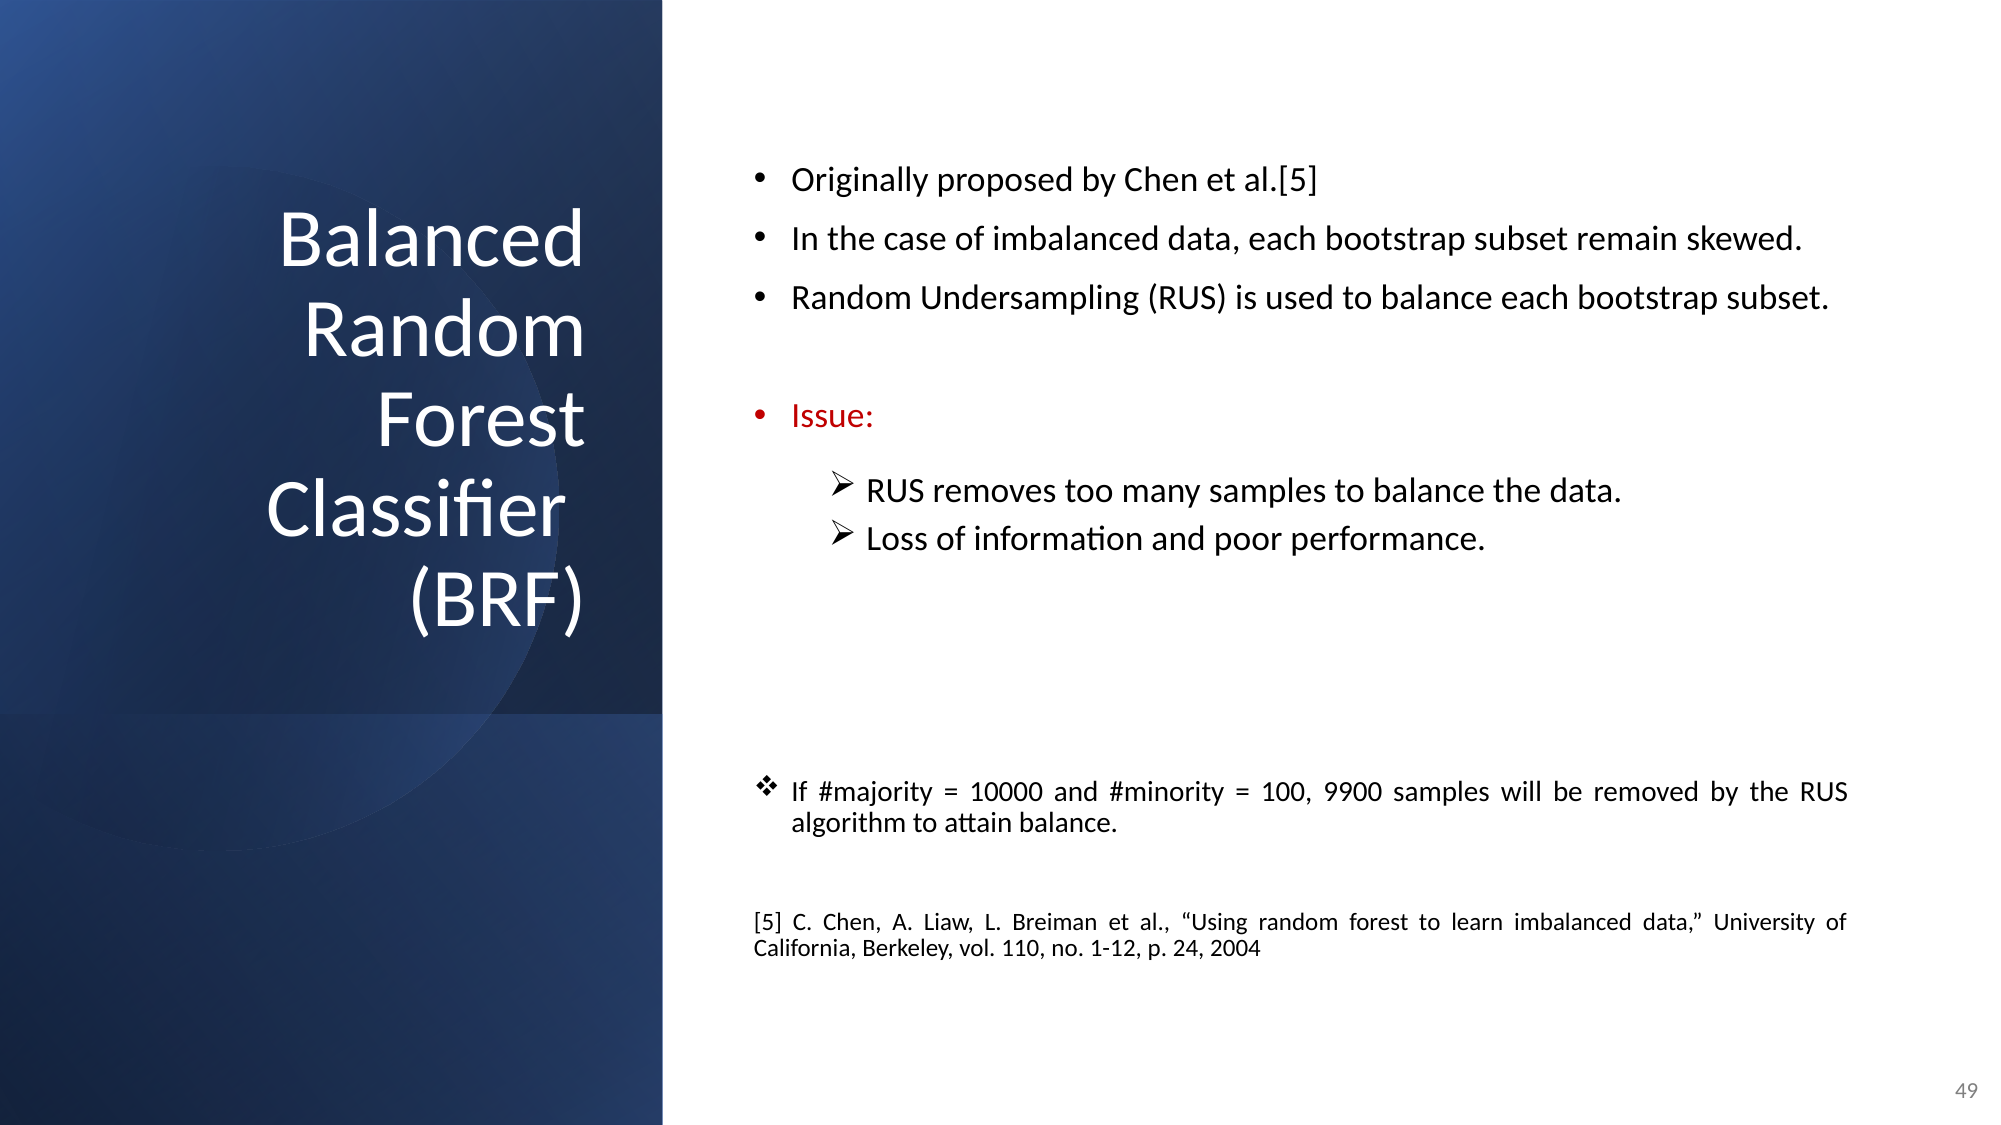

# Balanced Random Forest Classifier (BRF)
Originally proposed by Chen et al.[5]
In the case of imbalanced data, each bootstrap subset remain skewed.
Random Undersampling (RUS) is used to balance each bootstrap subset.

Issue:
RUS removes too many samples to balance the data.
Loss of information and poor performance.

If #majority = 10000 and #minority = 100, 9900 samples will be removed by the RUS algorithm to attain balance.

[5] C. Chen, A. Liaw, L. Breiman et al., “Using random forest to learn imbalanced data,” University of California, Berkeley, vol. 110, no. 1-12, p. 24, 2004

49